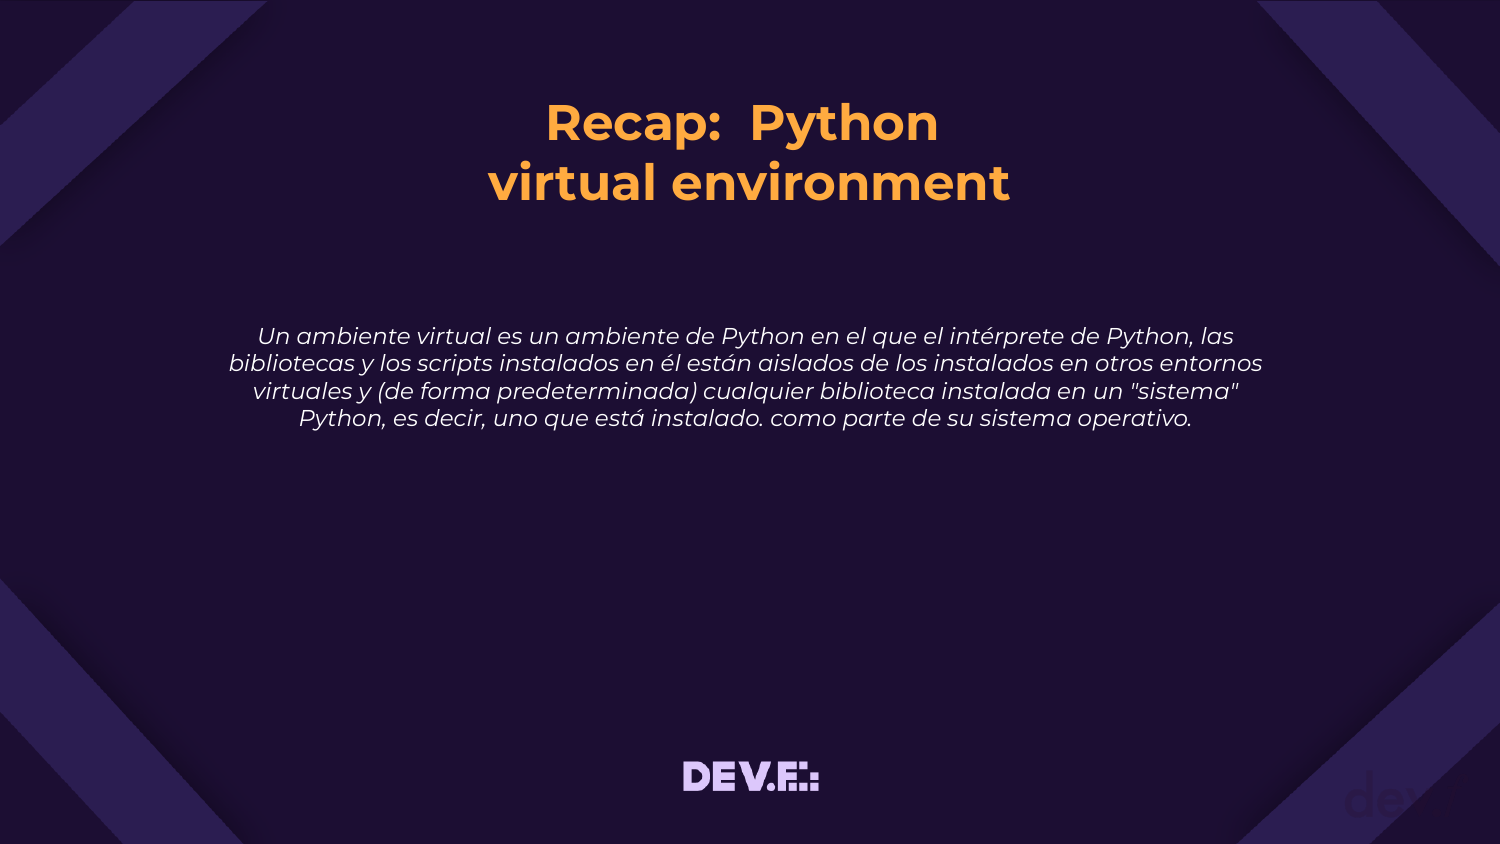

# Recap:  Python
virtual environment
Un ambiente virtual es un ambiente de Python en el que el intérprete de Python, las bibliotecas y los scripts instalados en él están aislados de los instalados en otros entornos virtuales y (de forma predeterminada) cualquier biblioteca instalada en un "sistema" Python, es decir, uno que está instalado. como parte de su sistema operativo.